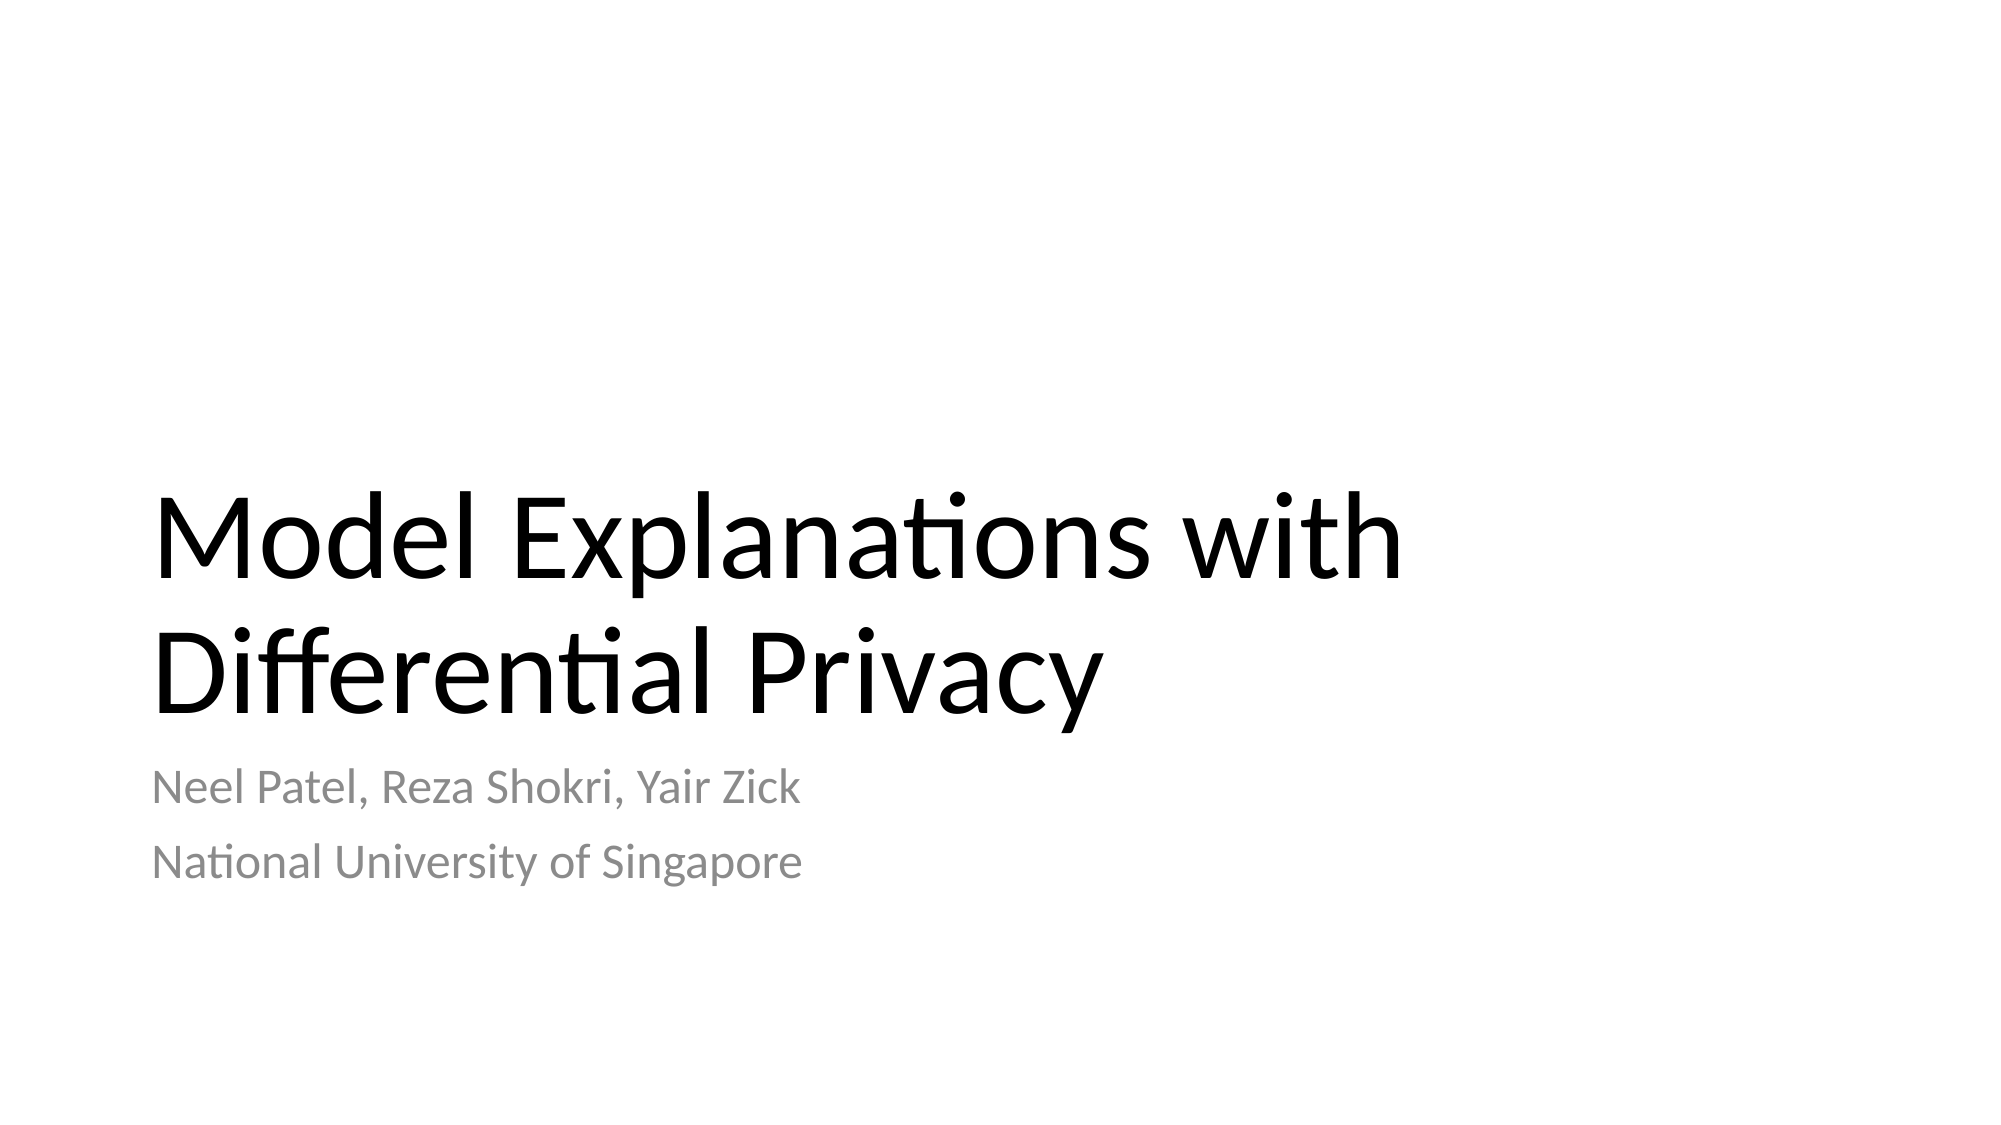

# Model Explanations with Differential Privacy
Neel Patel, Reza Shokri, Yair Zick
National University of Singapore